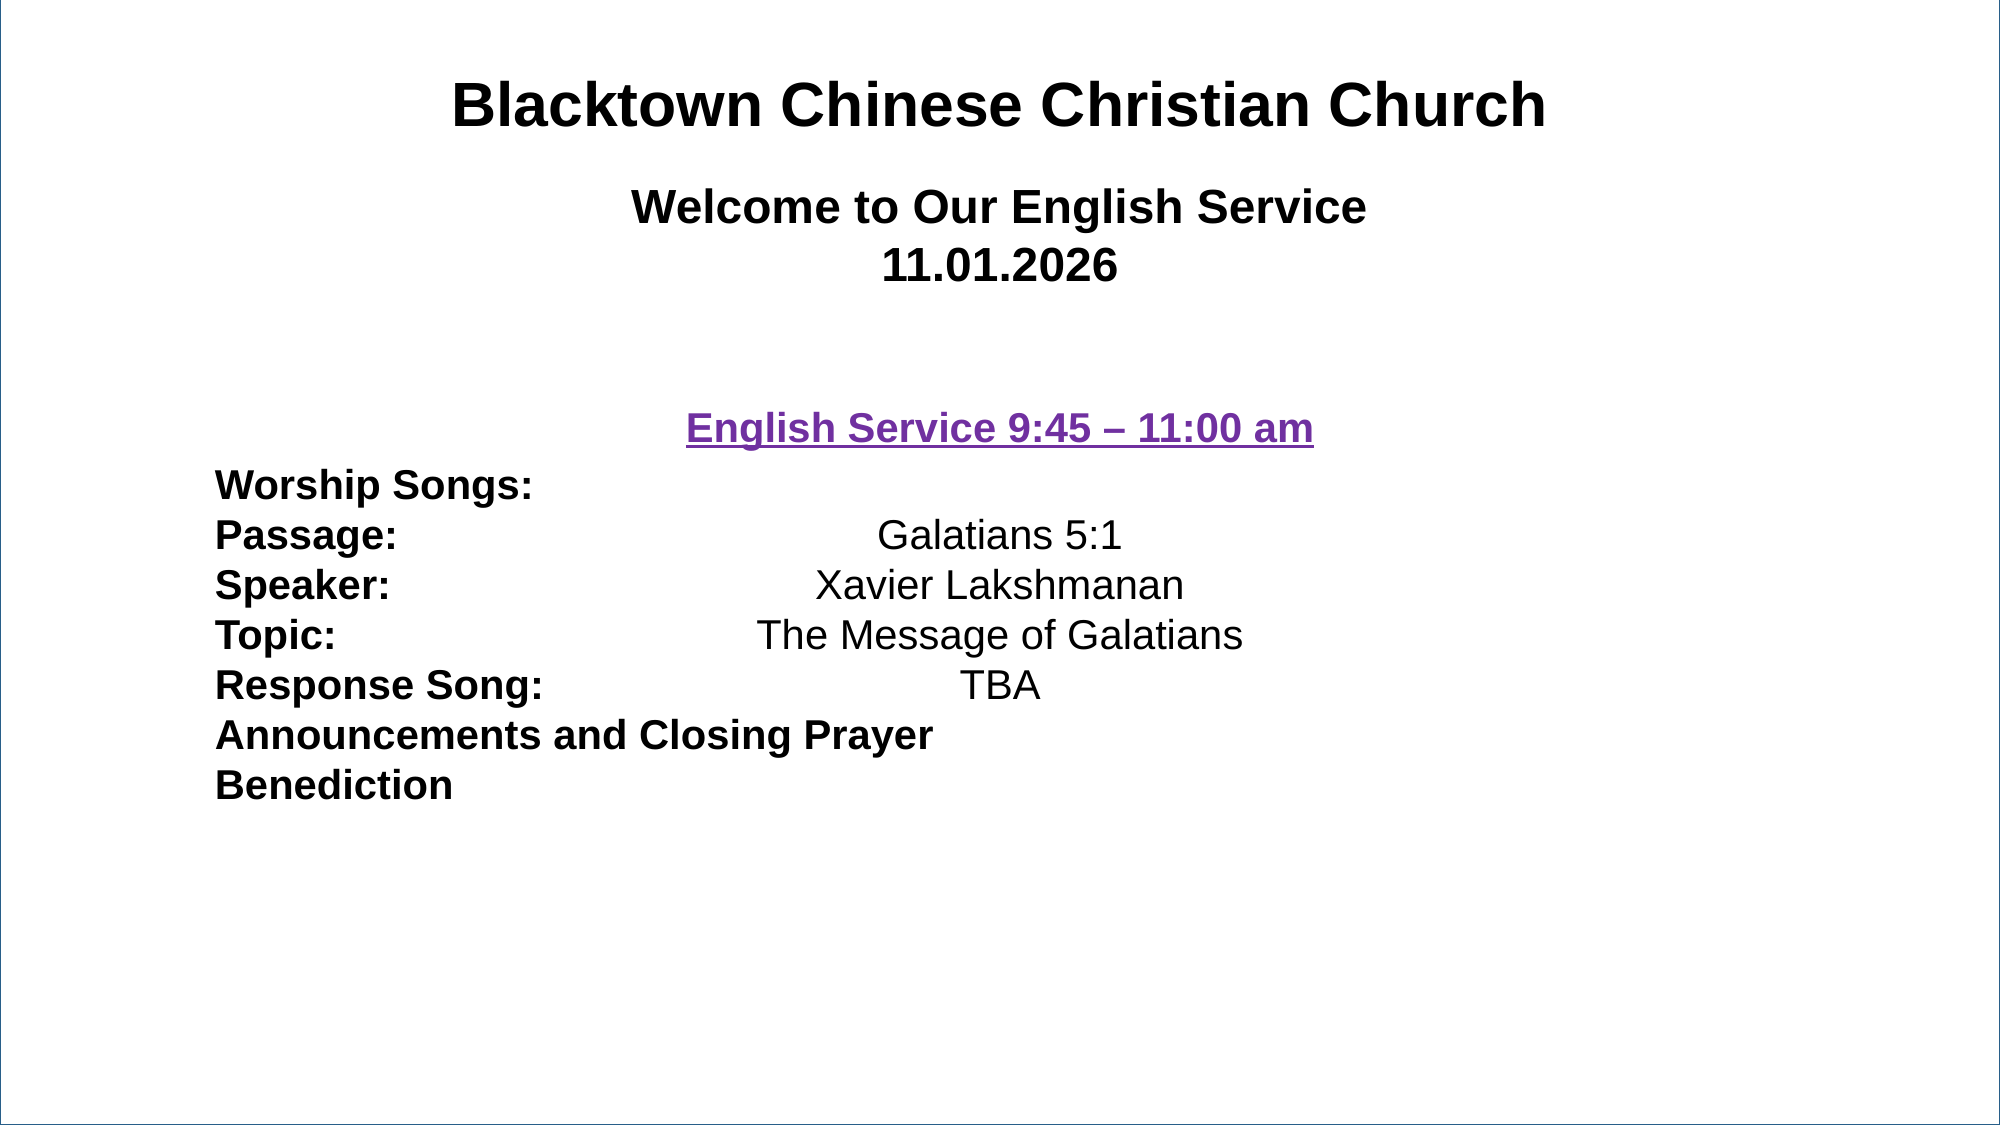

Blacktown Chinese Christian Church
Welcome to Our English Service
11.01.2026
English Service 9:45 – 11:00 am
Worship Songs:
Passage:
Speaker:
Topic:
Response Song:
Announcements and Closing Prayer
Benediction
Galatians 5:1
Xavier Lakshmanan
The Message of Galatians
TBA